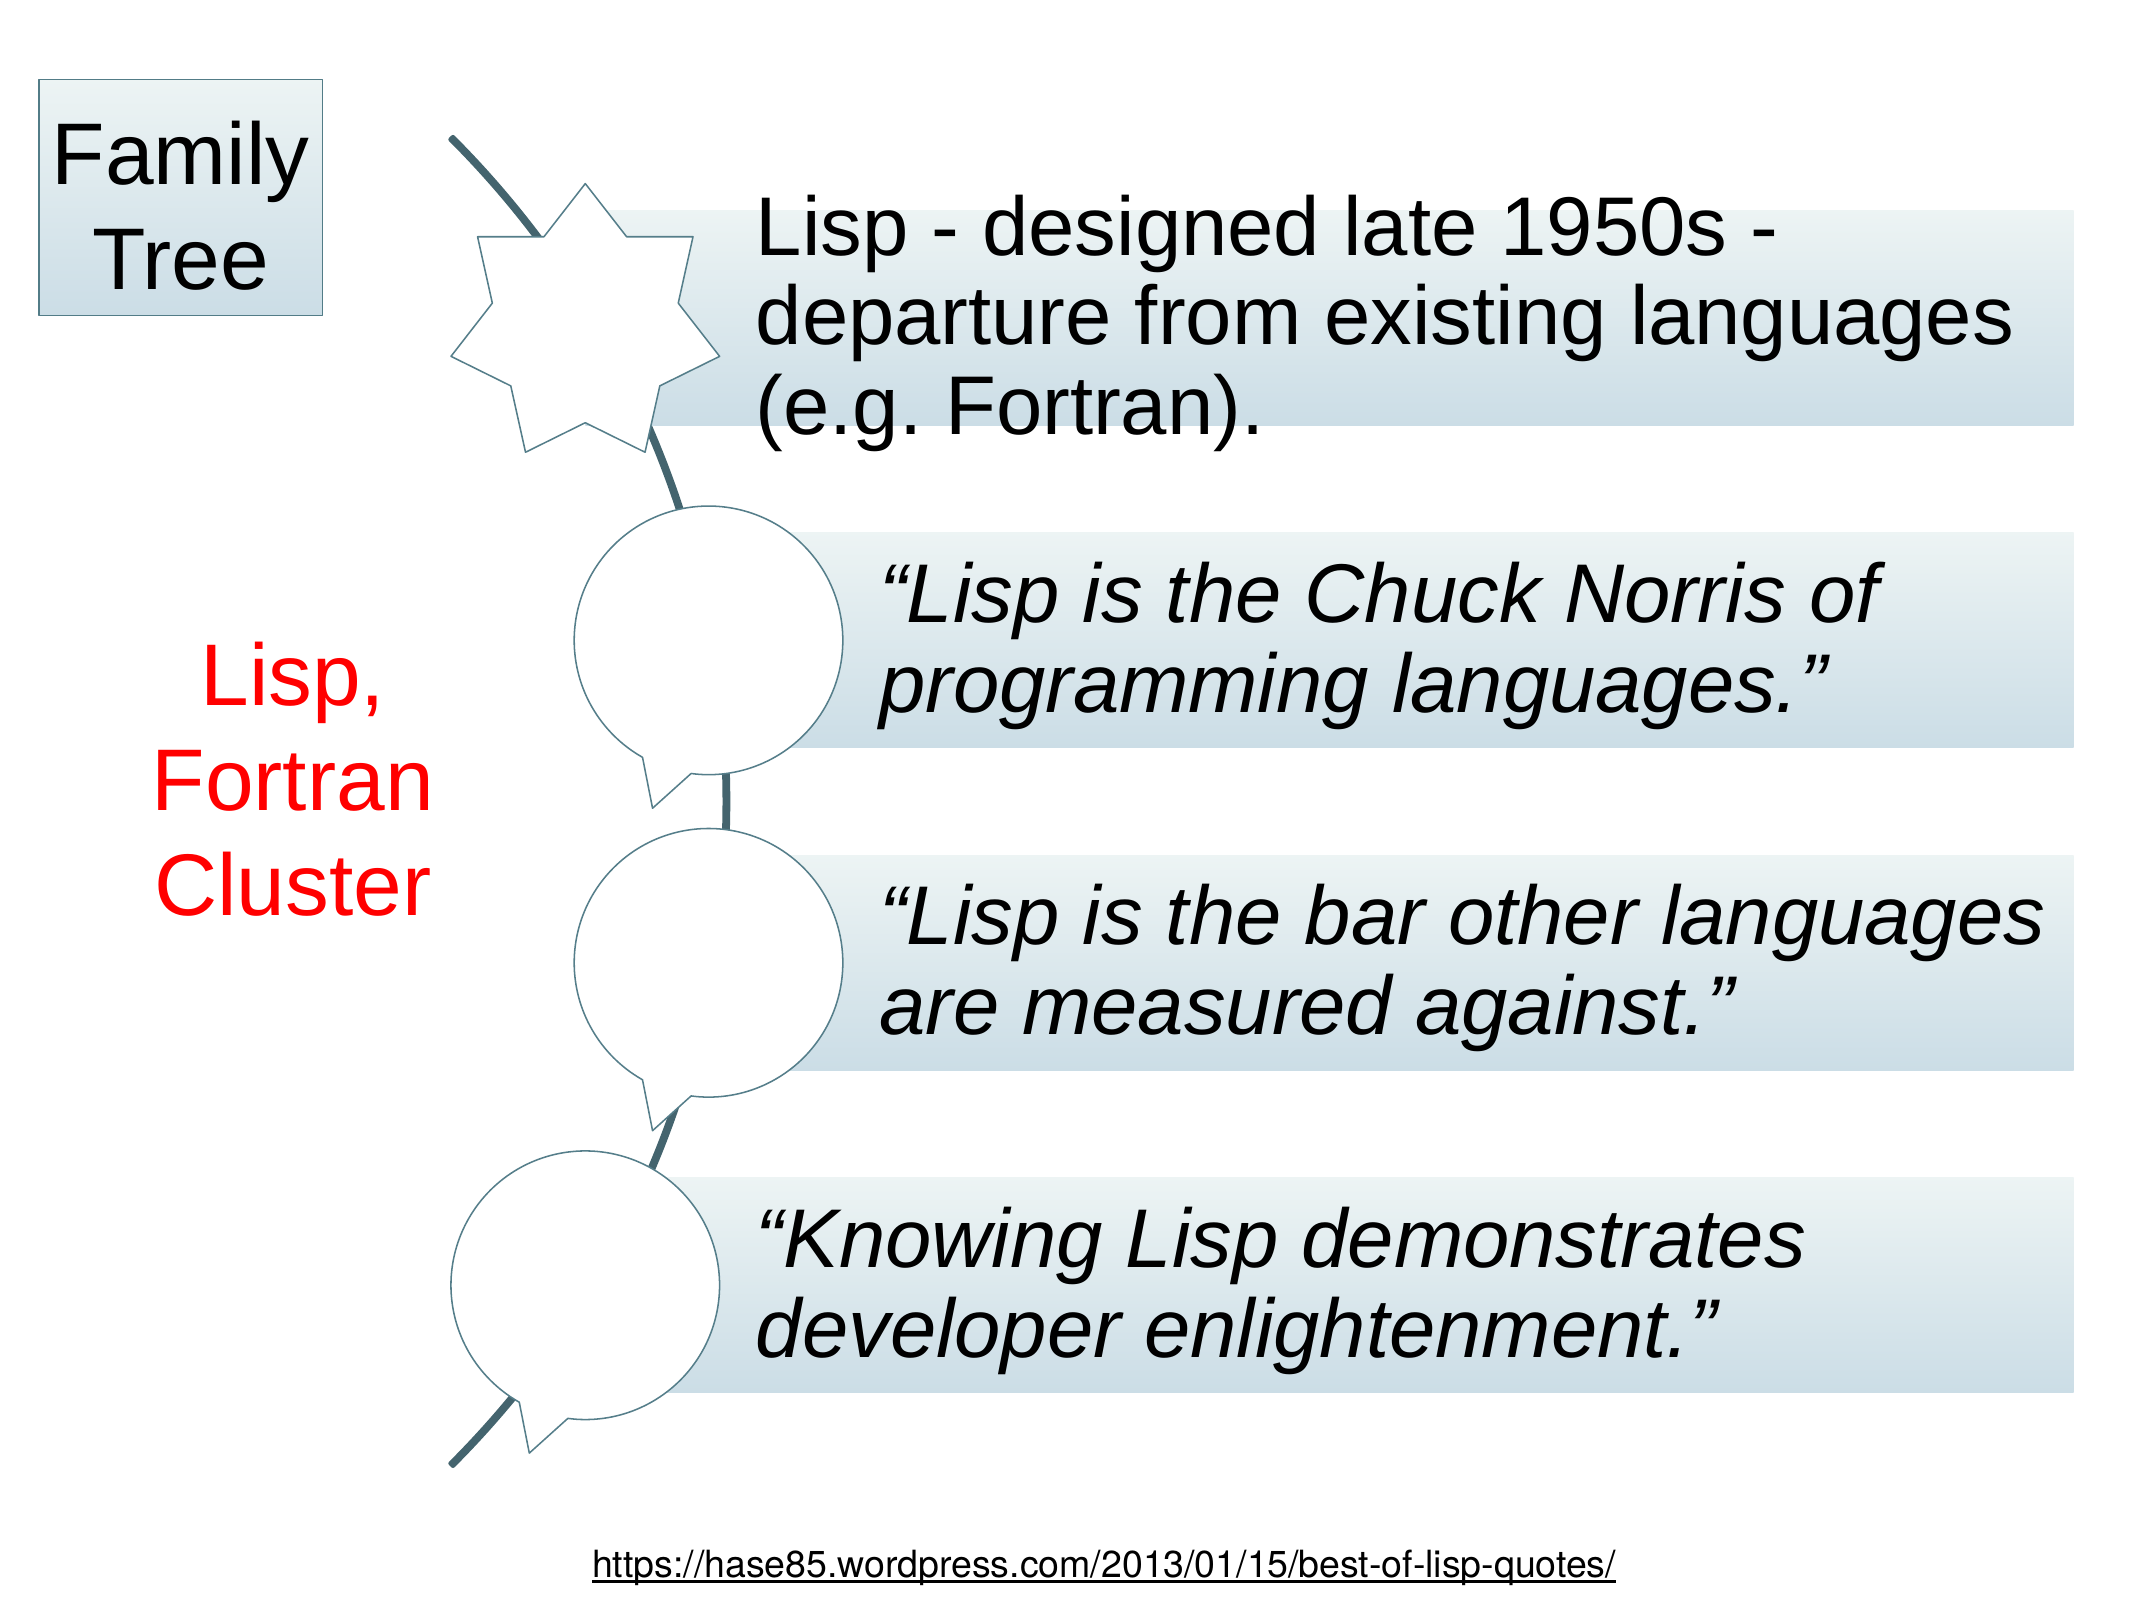

Family Tree
Lisp - designed late 1950s - departure from existing languages (e.g. Fortran).
“Lisp is the Chuck Norris of programming languages.”
“Lisp is the bar other languages are measured against.”
“Knowing Lisp demonstrates developer enlightenment.”
Lisp, Fortran Cluster
https://hase85.wordpress.com/2013/01/15/best-of-lisp-quotes/